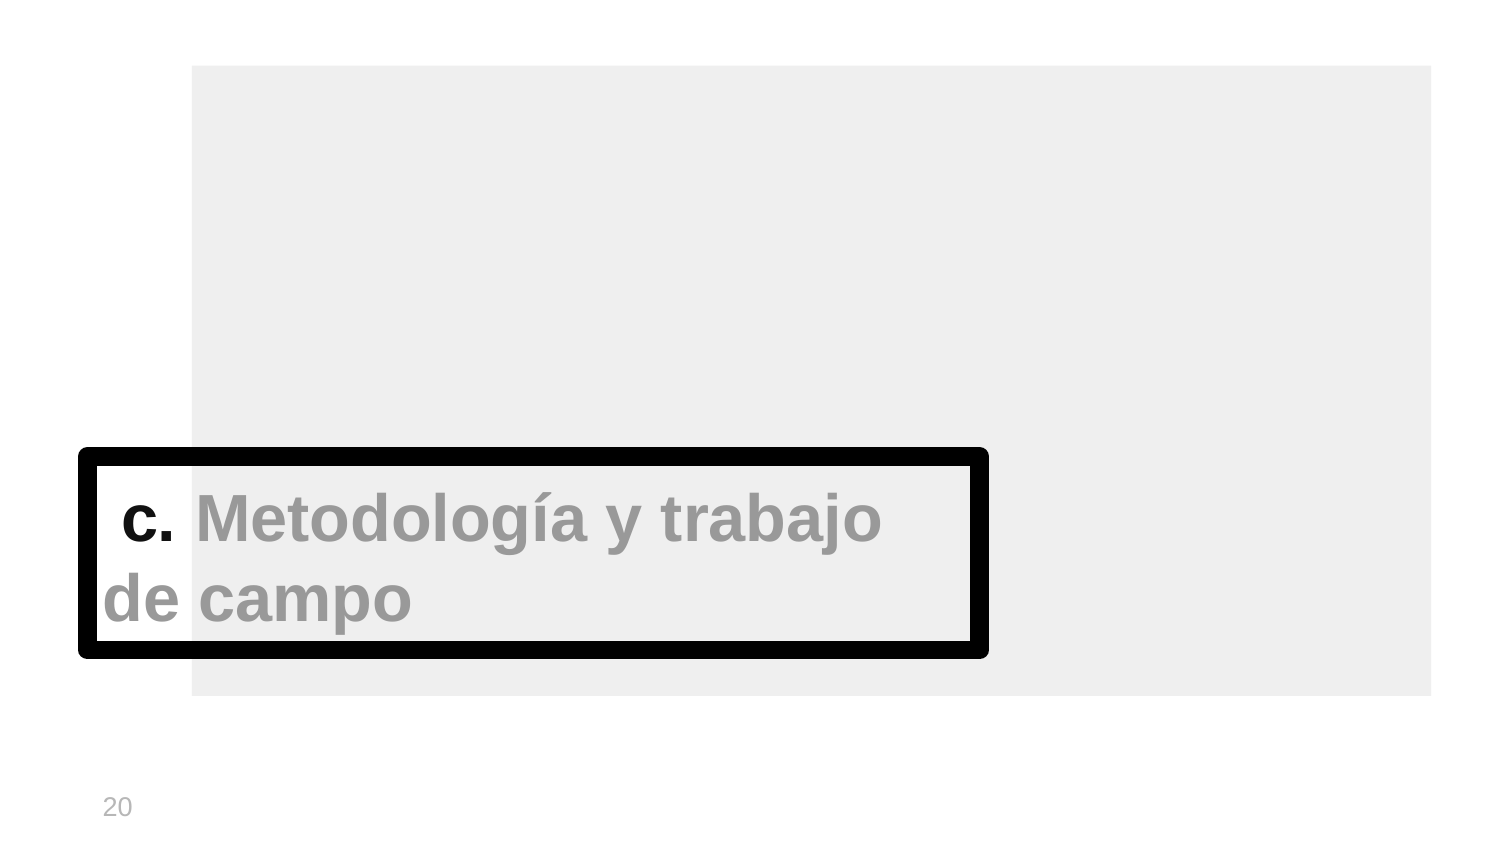

# c. Metodología y trabajo de campo

20